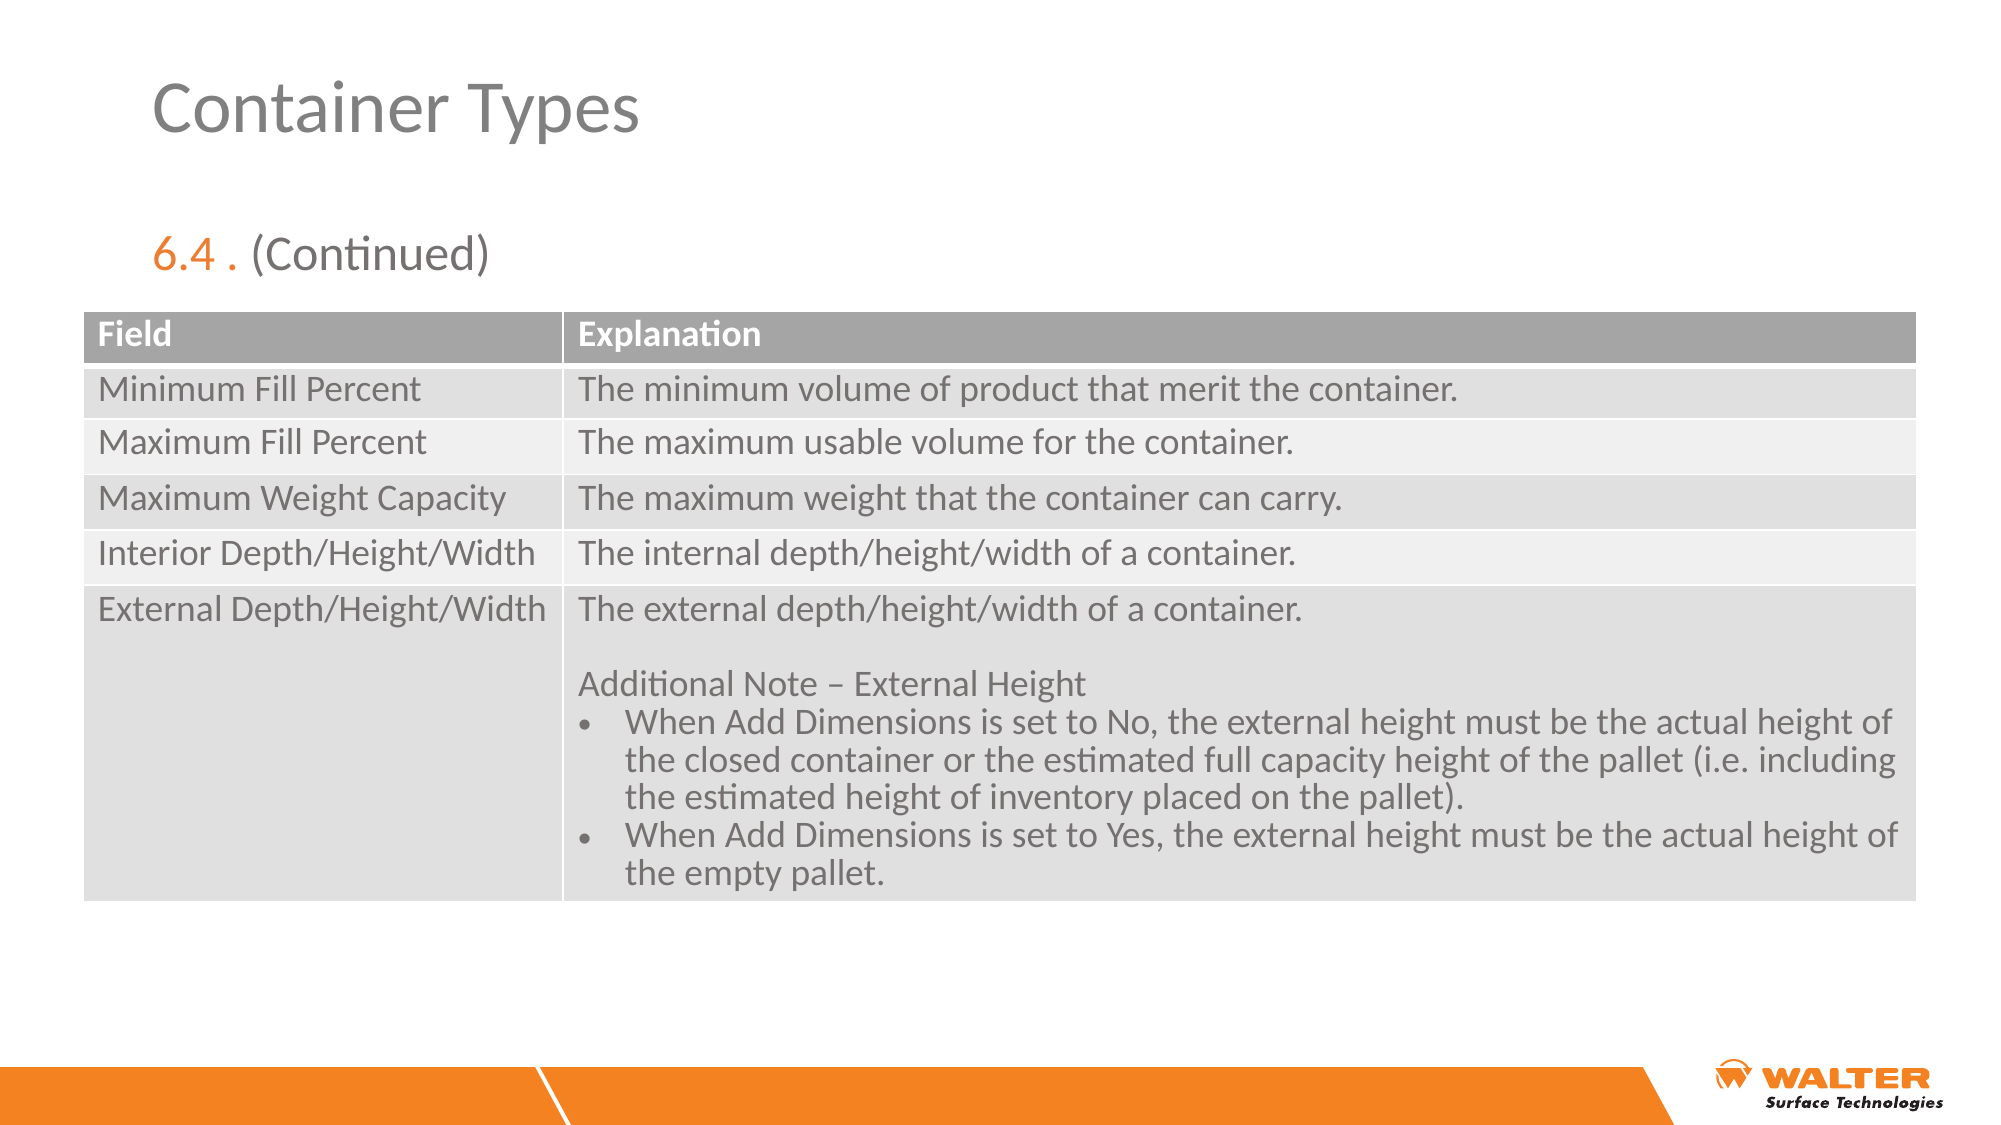

# Container Types
6.4 . (Continued)
| Field | Explanation |
| --- | --- |
| Minimum Fill Percent | The minimum volume of product that merit the container. |
| Maximum Fill Percent | The maximum usable volume for the container. |
| Maximum Weight Capacity | The maximum weight that the container can carry. |
| Interior Depth/Height/Width | The internal depth/height/width of a container. |
| External Depth/Height/Width | The external depth/height/width of a container. Additional Note – External Height When Add Dimensions is set to No, the external height must be the actual height of the closed container or the estimated full capacity height of the pallet (i.e. including the estimated height of inventory placed on the pallet). When Add Dimensions is set to Yes, the external height must be the actual height of the empty pallet. |